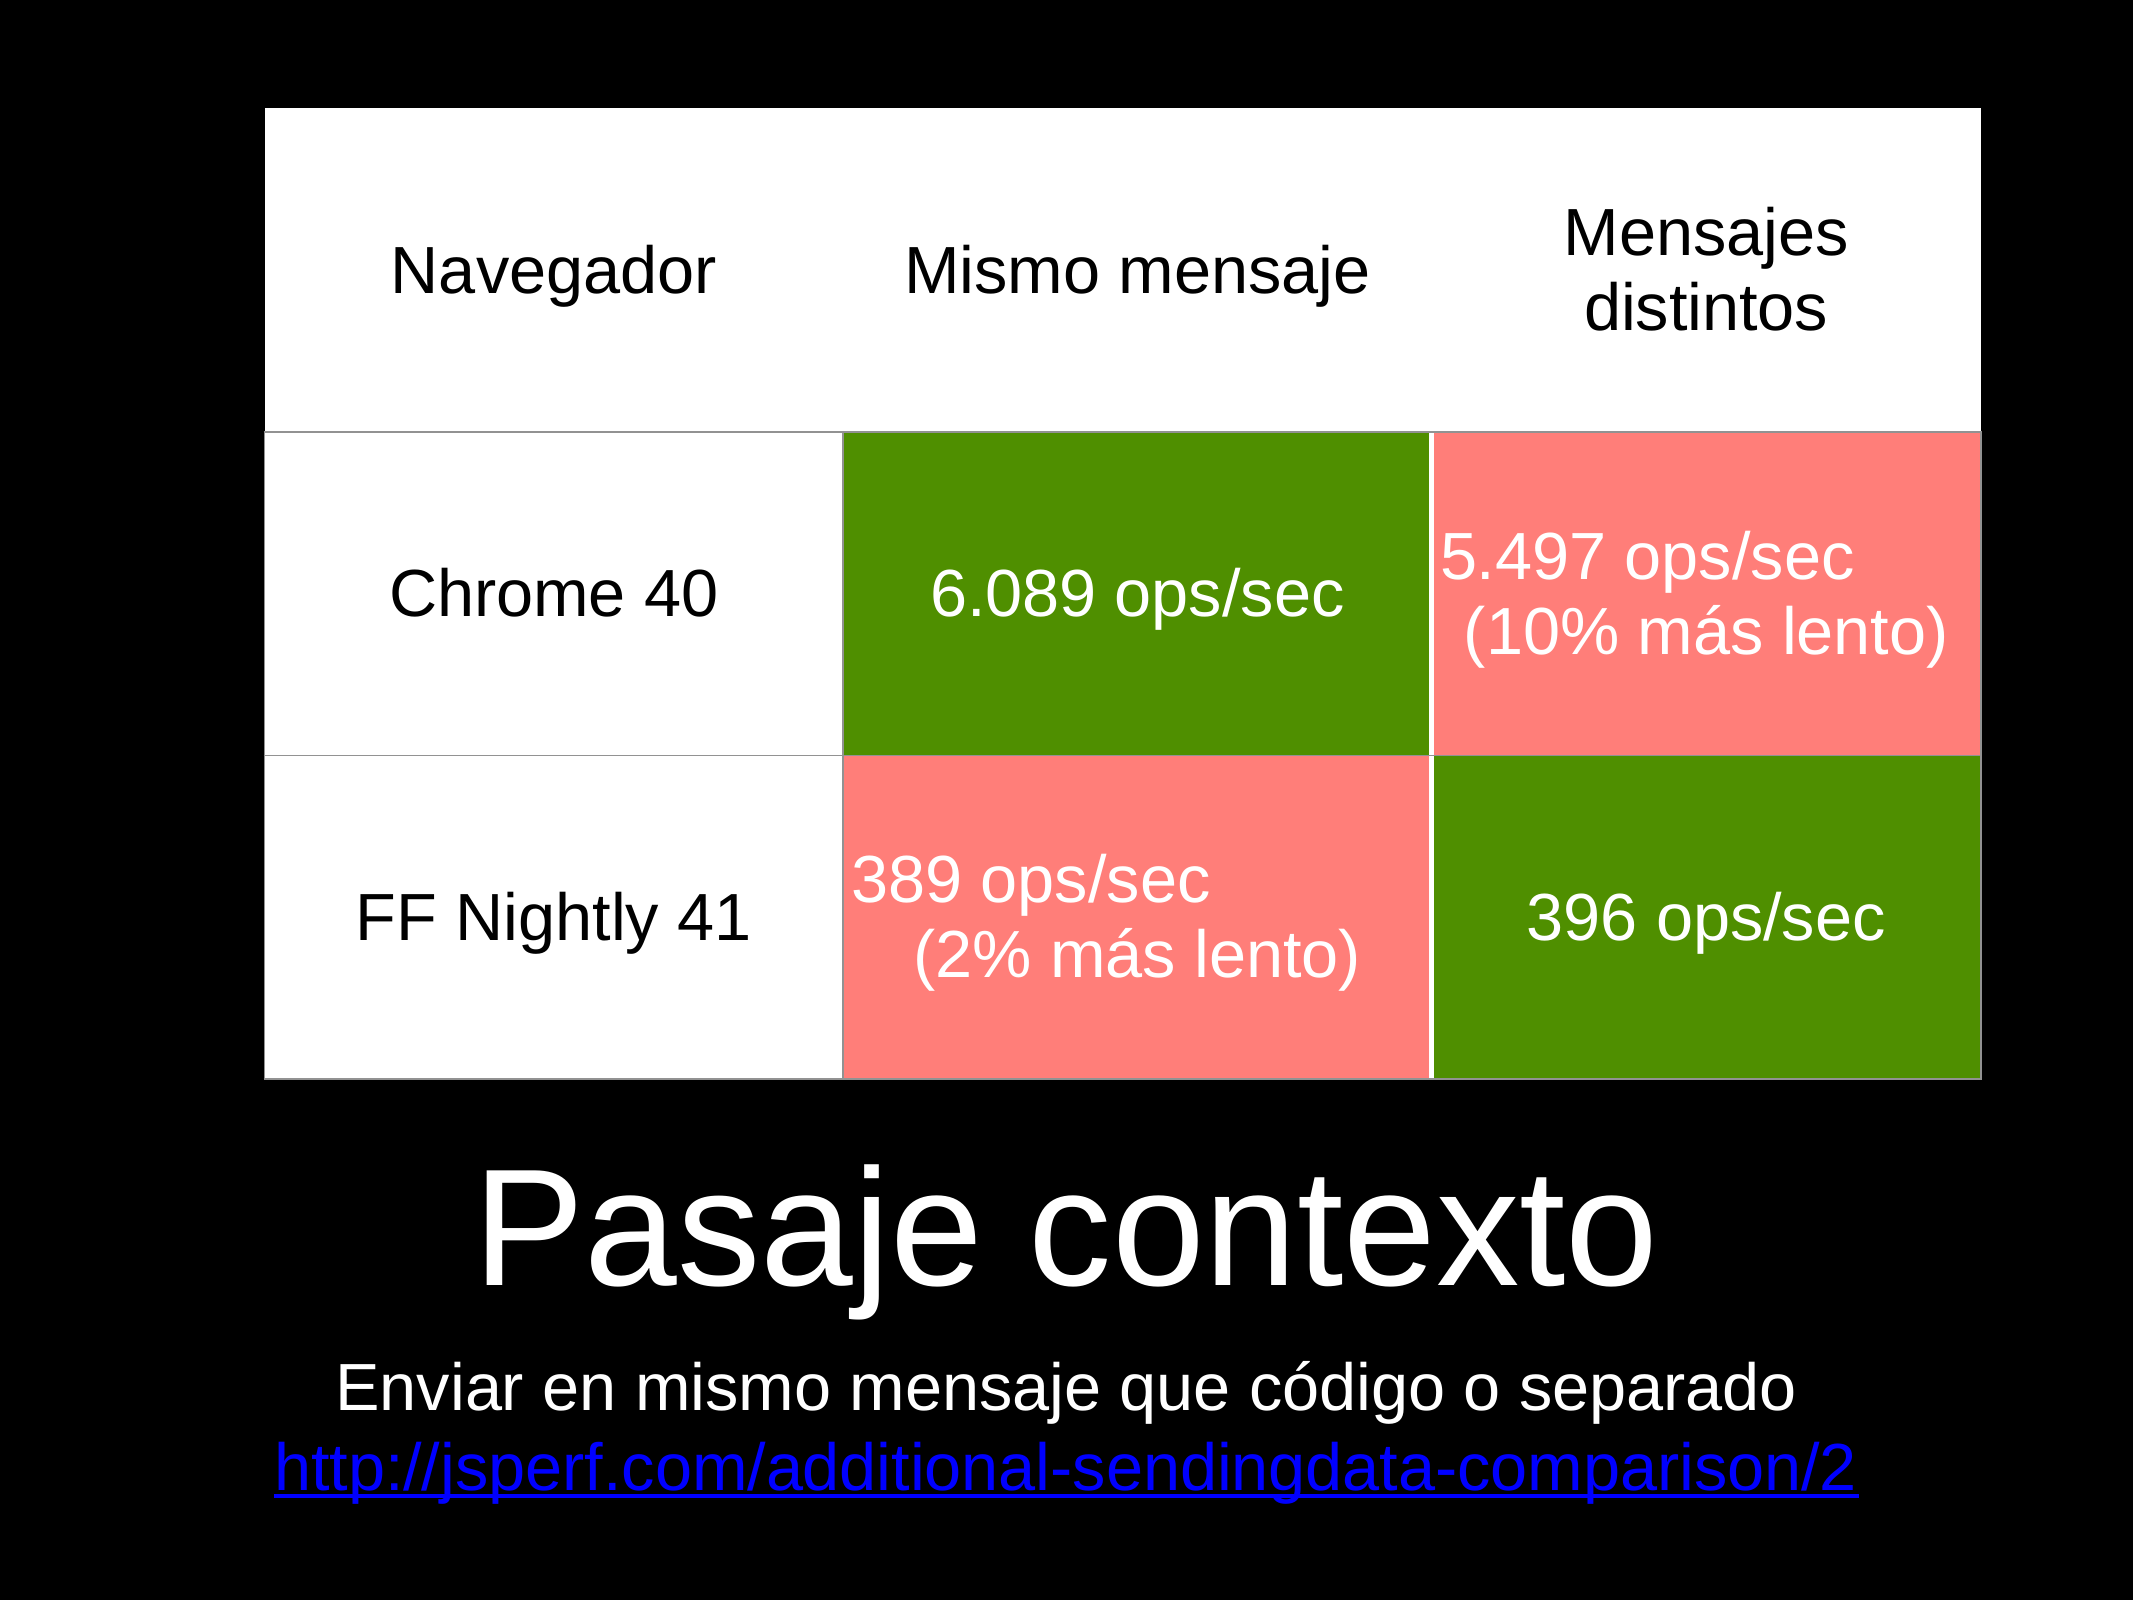

| Navegador | Mismo mensaje | Mensajes distintos |
| --- | --- | --- |
| Chrome 40 | 6.089 ops/sec | 5.497 ops/sec (10% más lento) |
| FF Nightly 41 | 389 ops/sec (2% más lento) | 396 ops/sec |
# Pasaje contexto
Enviar en mismo mensaje que código o separado
http://jsperf.com/additional-sendingdata-comparison/2